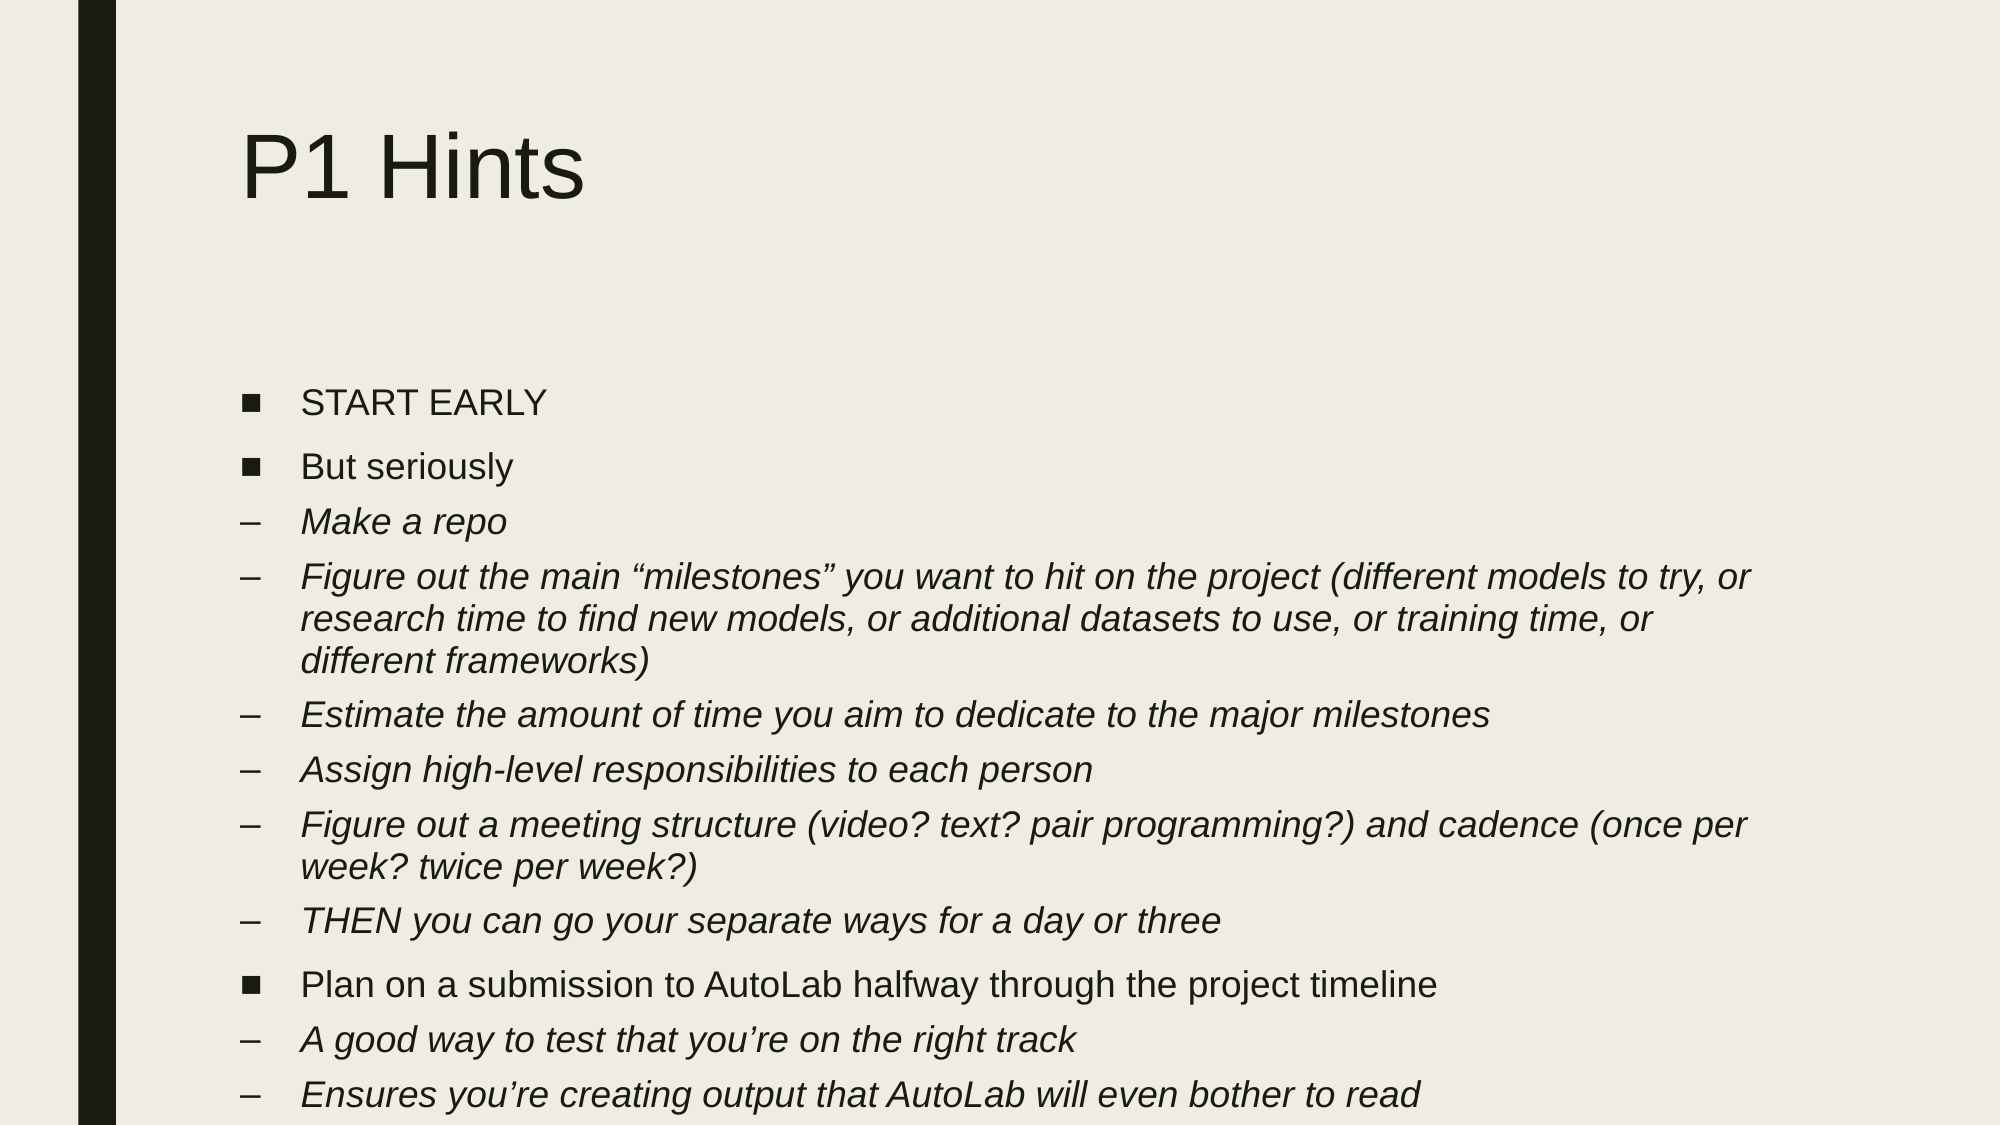

# P1 Hints
START EARLY
But seriously
Make a repo
Figure out the main “milestones” you want to hit on the project (different models to try, or research time to find new models, or additional datasets to use, or training time, or different frameworks)
Estimate the amount of time you aim to dedicate to the major milestones
Assign high-level responsibilities to each person
Figure out a meeting structure (video? text? pair programming?) and cadence (once per week? twice per week?)
THEN you can go your separate ways for a day or three
Plan on a submission to AutoLab halfway through the project timeline
A good way to test that you’re on the right track
Ensures you’re creating output that AutoLab will even bother to read